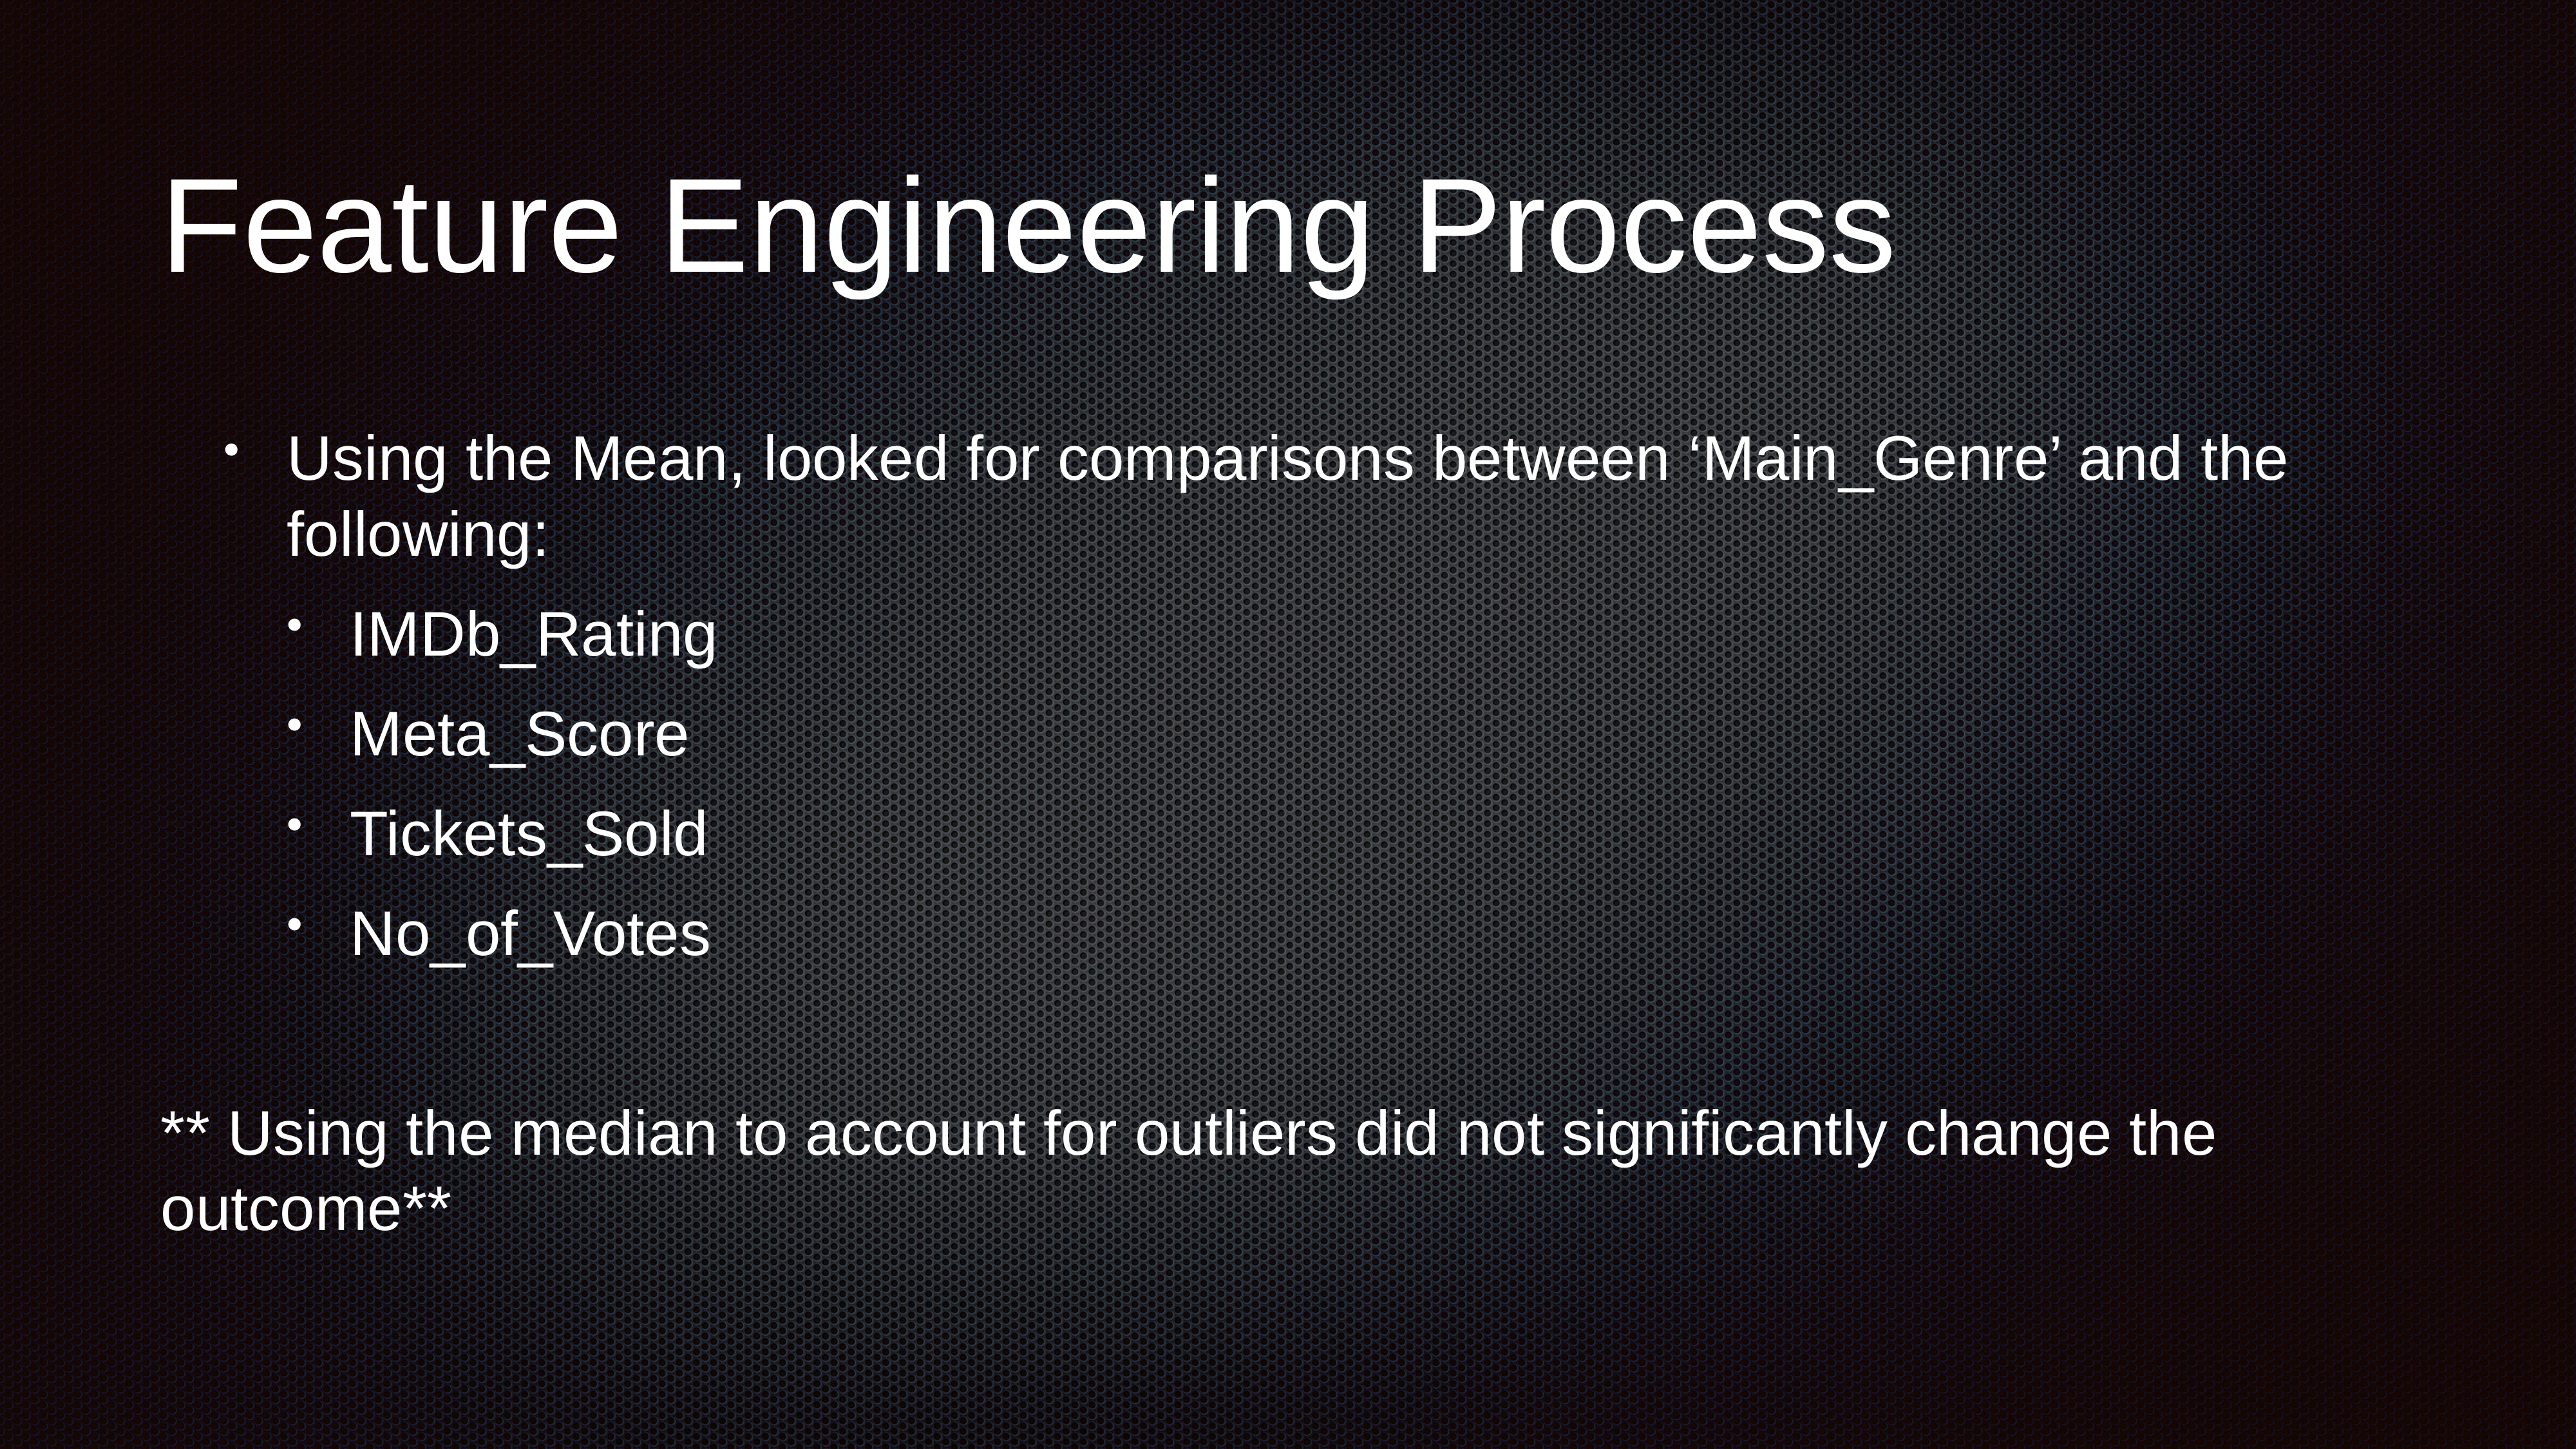

# Feature Engineering Process
Using the Mean, looked for comparisons between ‘Main_Genre’ and the following:
IMDb_Rating
Meta_Score
Tickets_Sold
No_of_Votes

** Using the median to account for outliers did not significantly change the outcome**